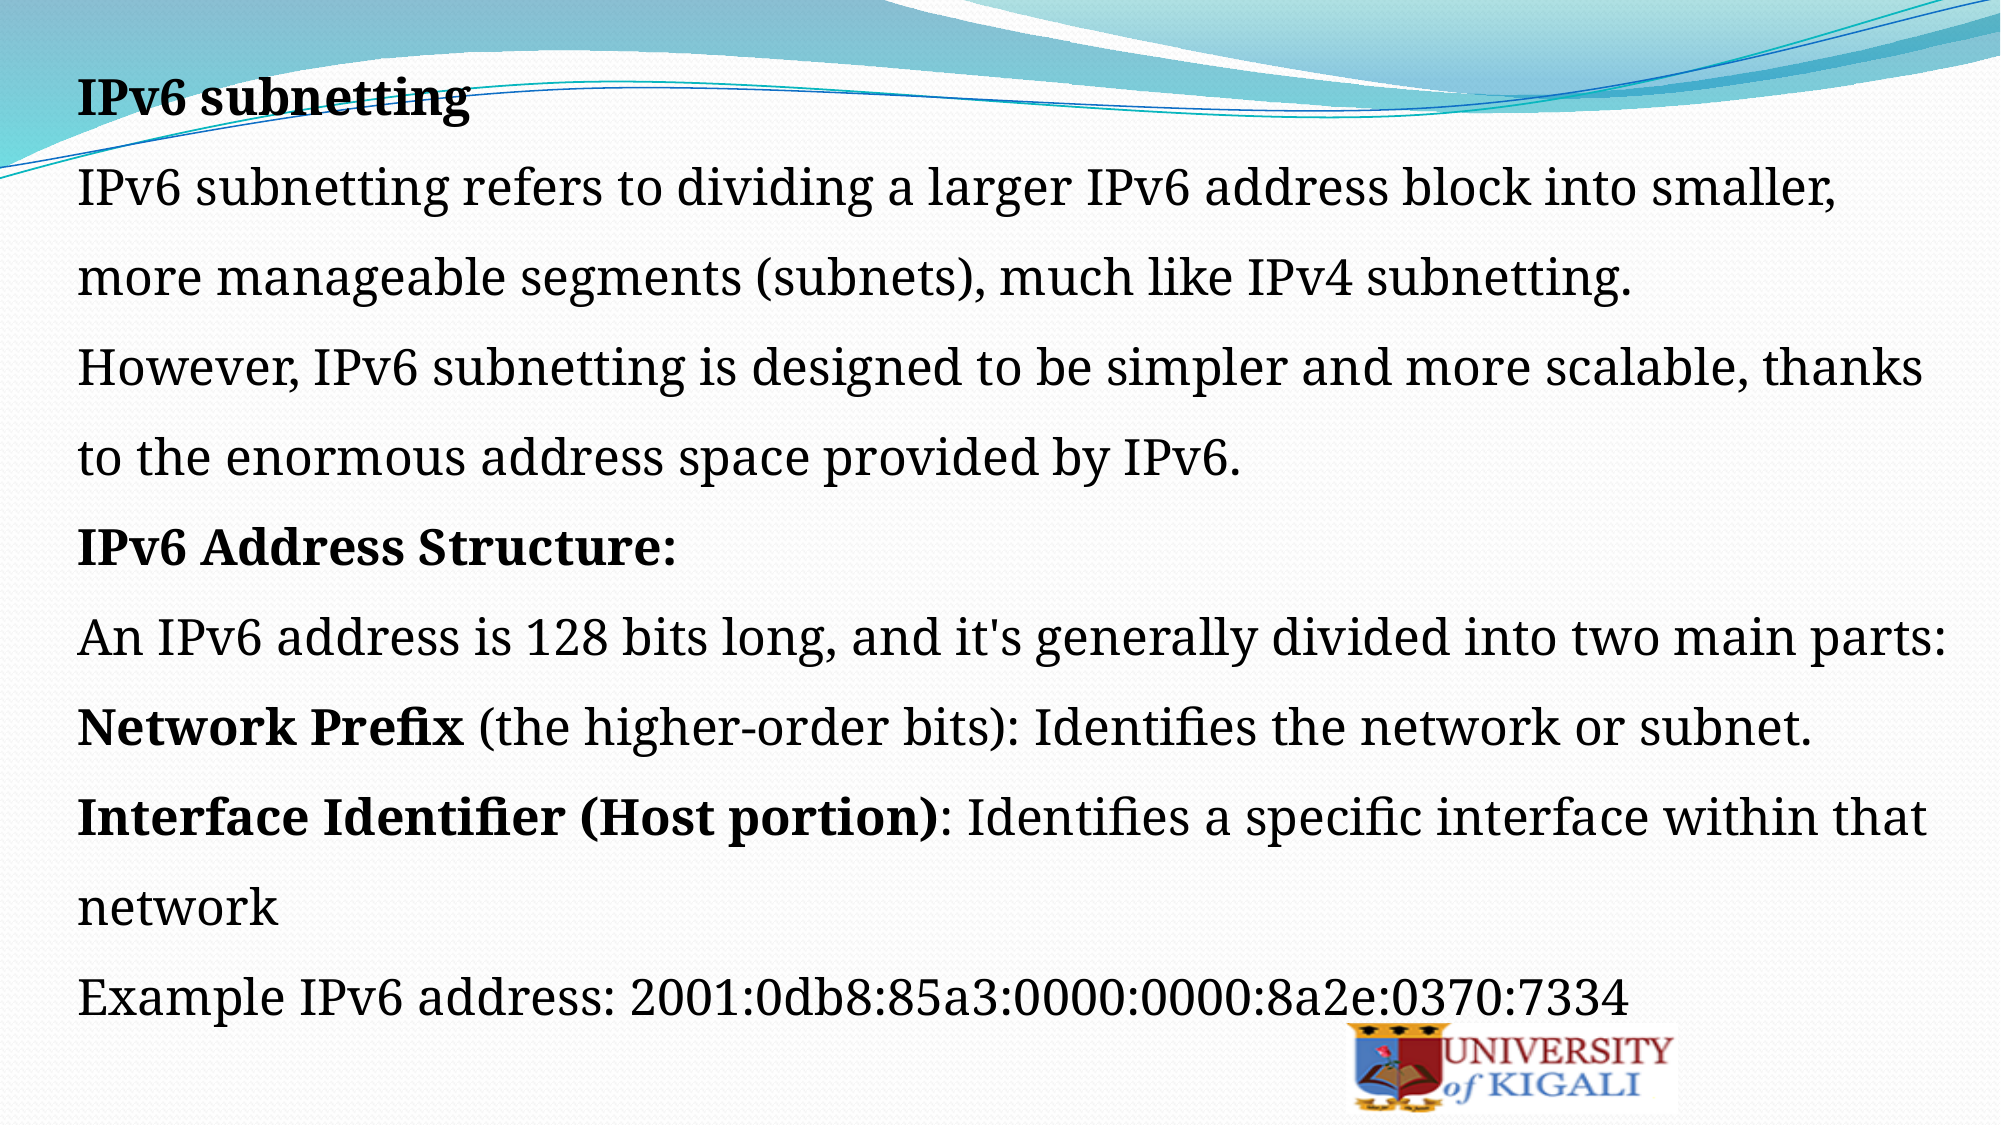

IPv6 subnetting
IPv6 subnetting refers to dividing a larger IPv6 address block into smaller, more manageable segments (subnets), much like IPv4 subnetting.
However, IPv6 subnetting is designed to be simpler and more scalable, thanks to the enormous address space provided by IPv6.
IPv6 Address Structure:
An IPv6 address is 128 bits long, and it's generally divided into two main parts:
Network Prefix (the higher-order bits): Identifies the network or subnet.
Interface Identifier (Host portion): Identifies a specific interface within that network
Example IPv6 address: 2001:0db8:85a3:0000:0000:8a2e:0370:7334